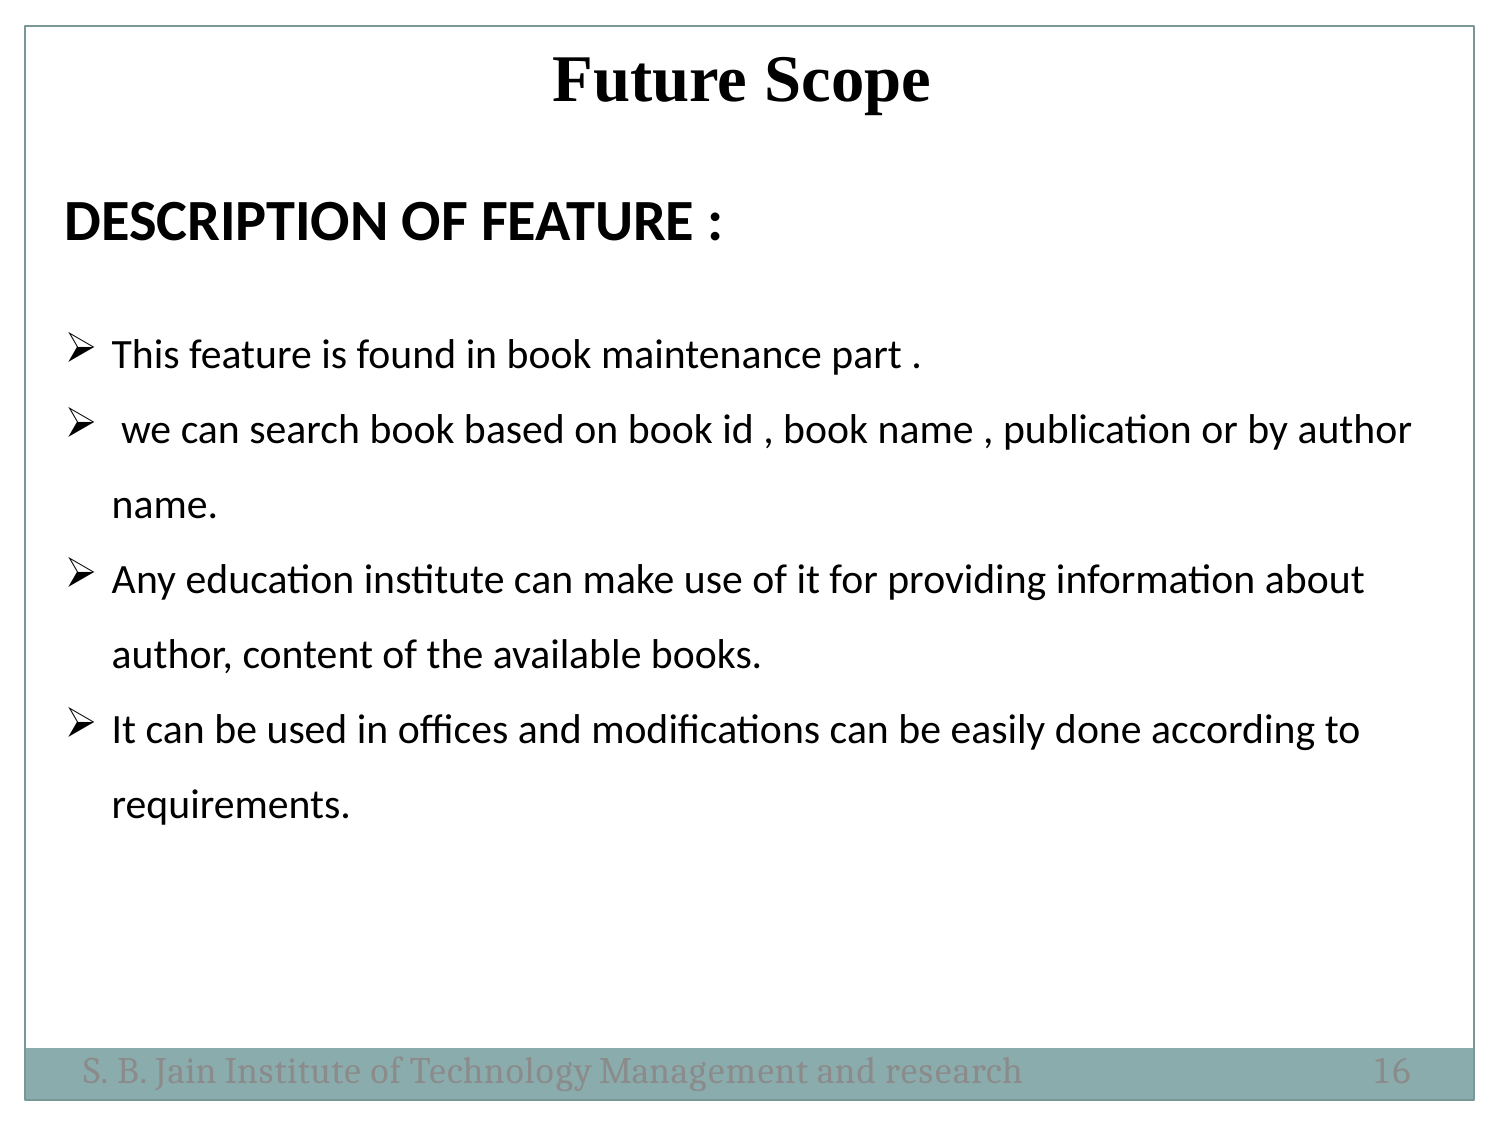

Future Scope
DESCRIPTION OF FEATURE :

This feature is found in book maintenance part .
 we can search book based on book id , book name , publication or by author name.
Any education institute can make use of it for providing information about author, content of the available books.
It can be used in offices and modifications can be easily done according to requirements.

S. B. Jain Institute of Technology Management and research
16